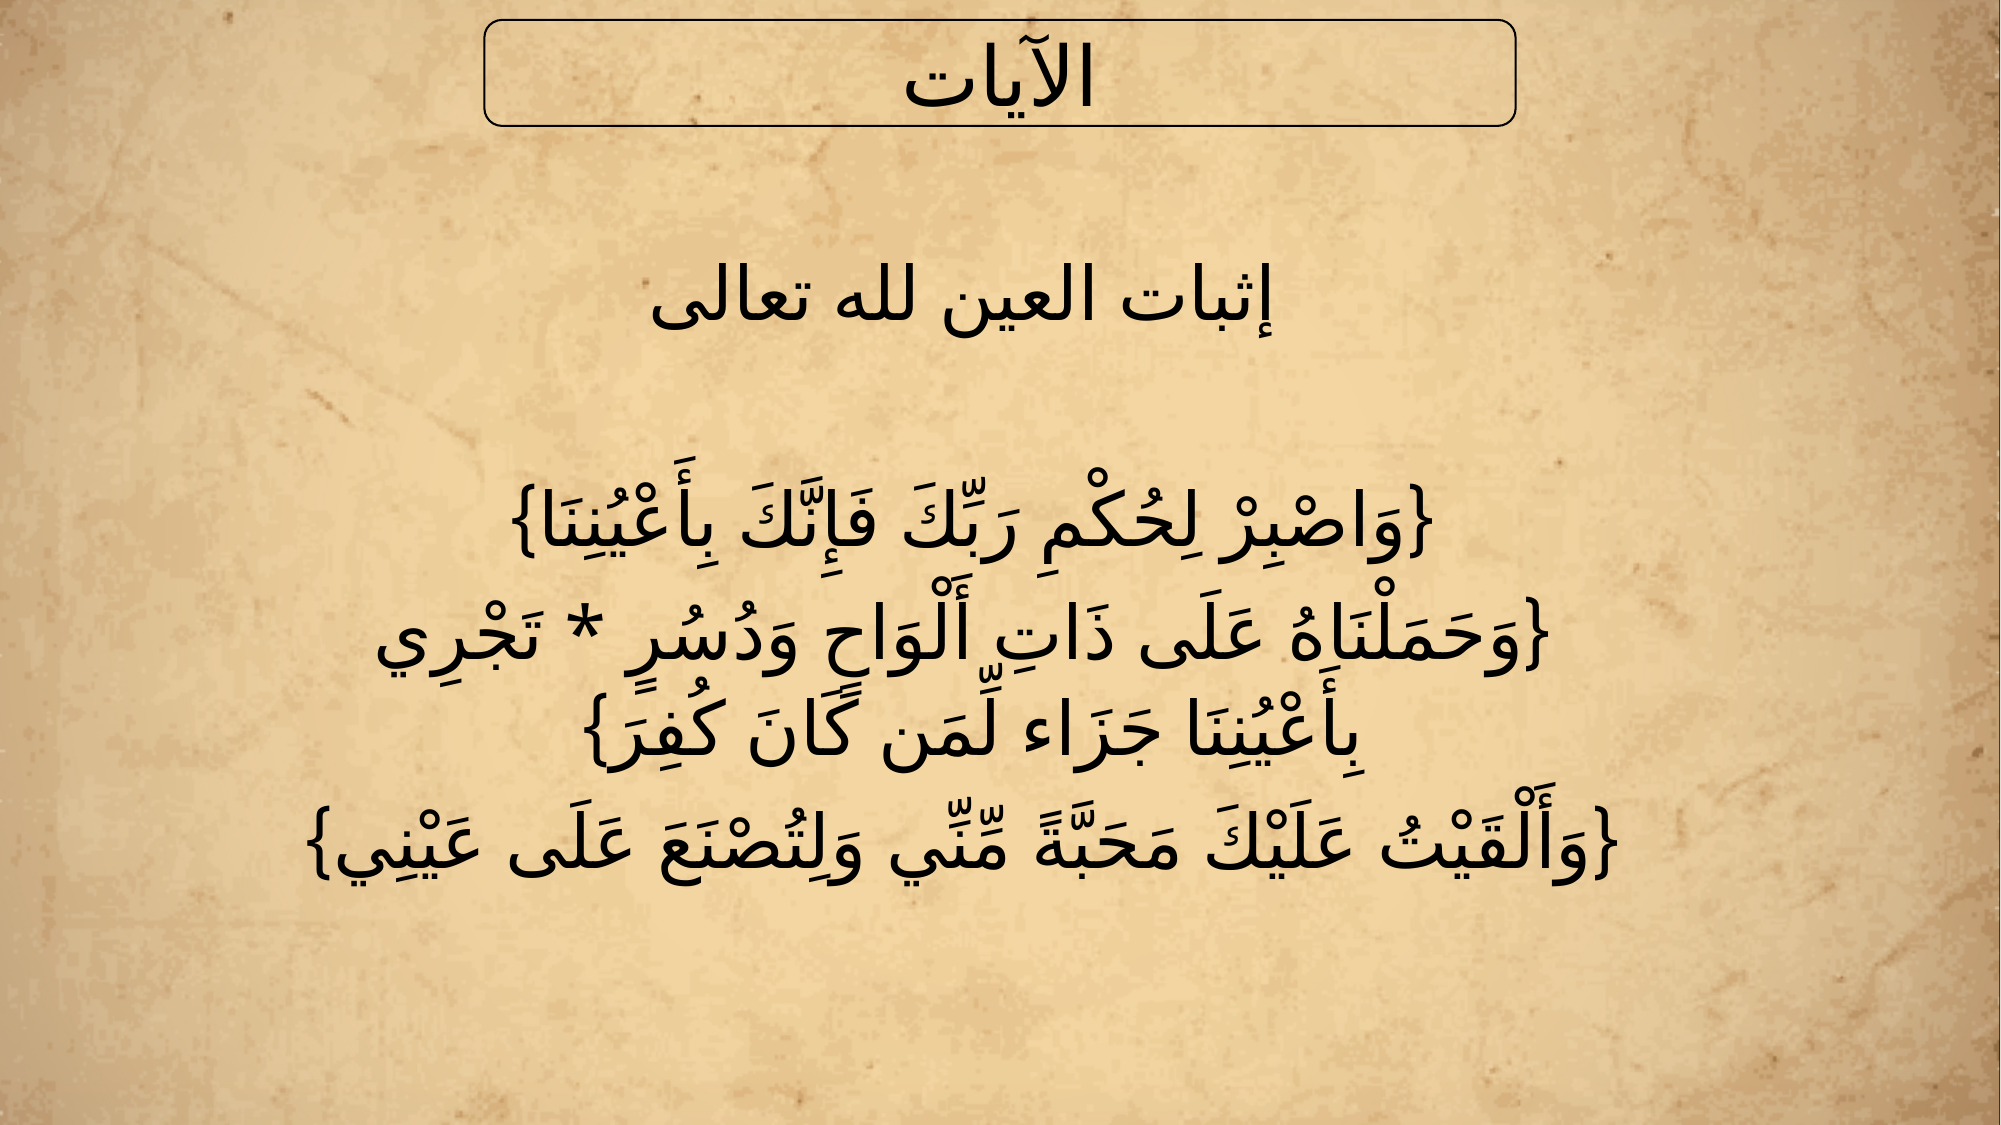

الآيات
إثبات العين لله تعالى

{وَاصْبِرْ لِحُكْمِ رَبِّكَ فَإِنَّكَ بِأَعْيُنِنَا}
{وَحَمَلْنَاهُ عَلَى ذَاتِ أَلْوَاحٍ وَدُسُرٍ * تَجْرِي بِأَعْيُنِنَا جَزَاء لِّمَن كَانَ كُفِرَ}
{وَأَلْقَيْتُ عَلَيْكَ مَحَبَّةً مِّنِّي وَلِتُصْنَعَ عَلَى عَيْنِي}